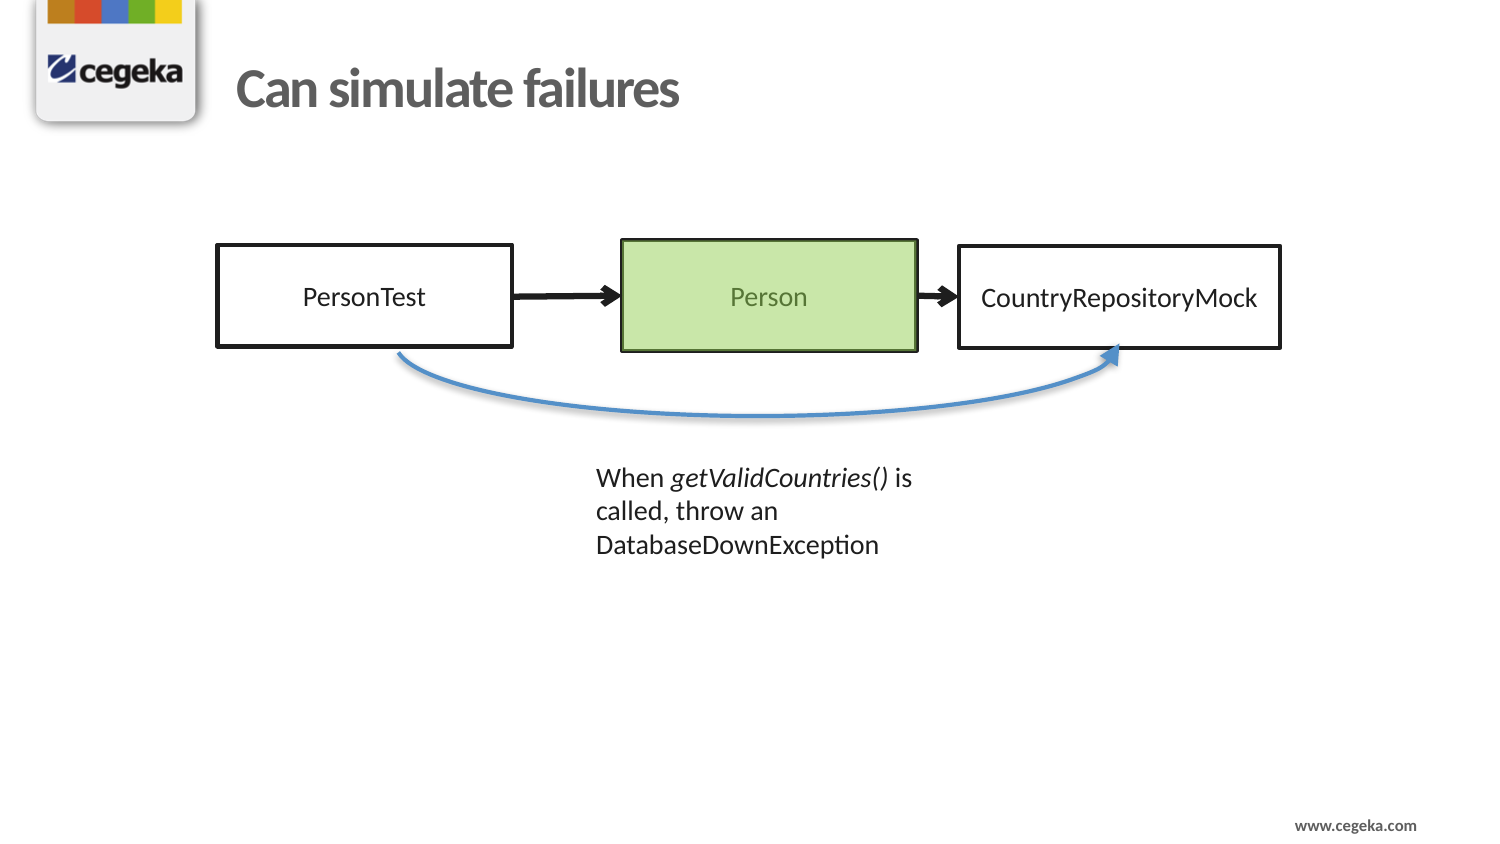

# Can simulate failures
Person

PersonTest
CountryRepositoryMock

When getValidCountries() is called, throw an DatabaseDownException